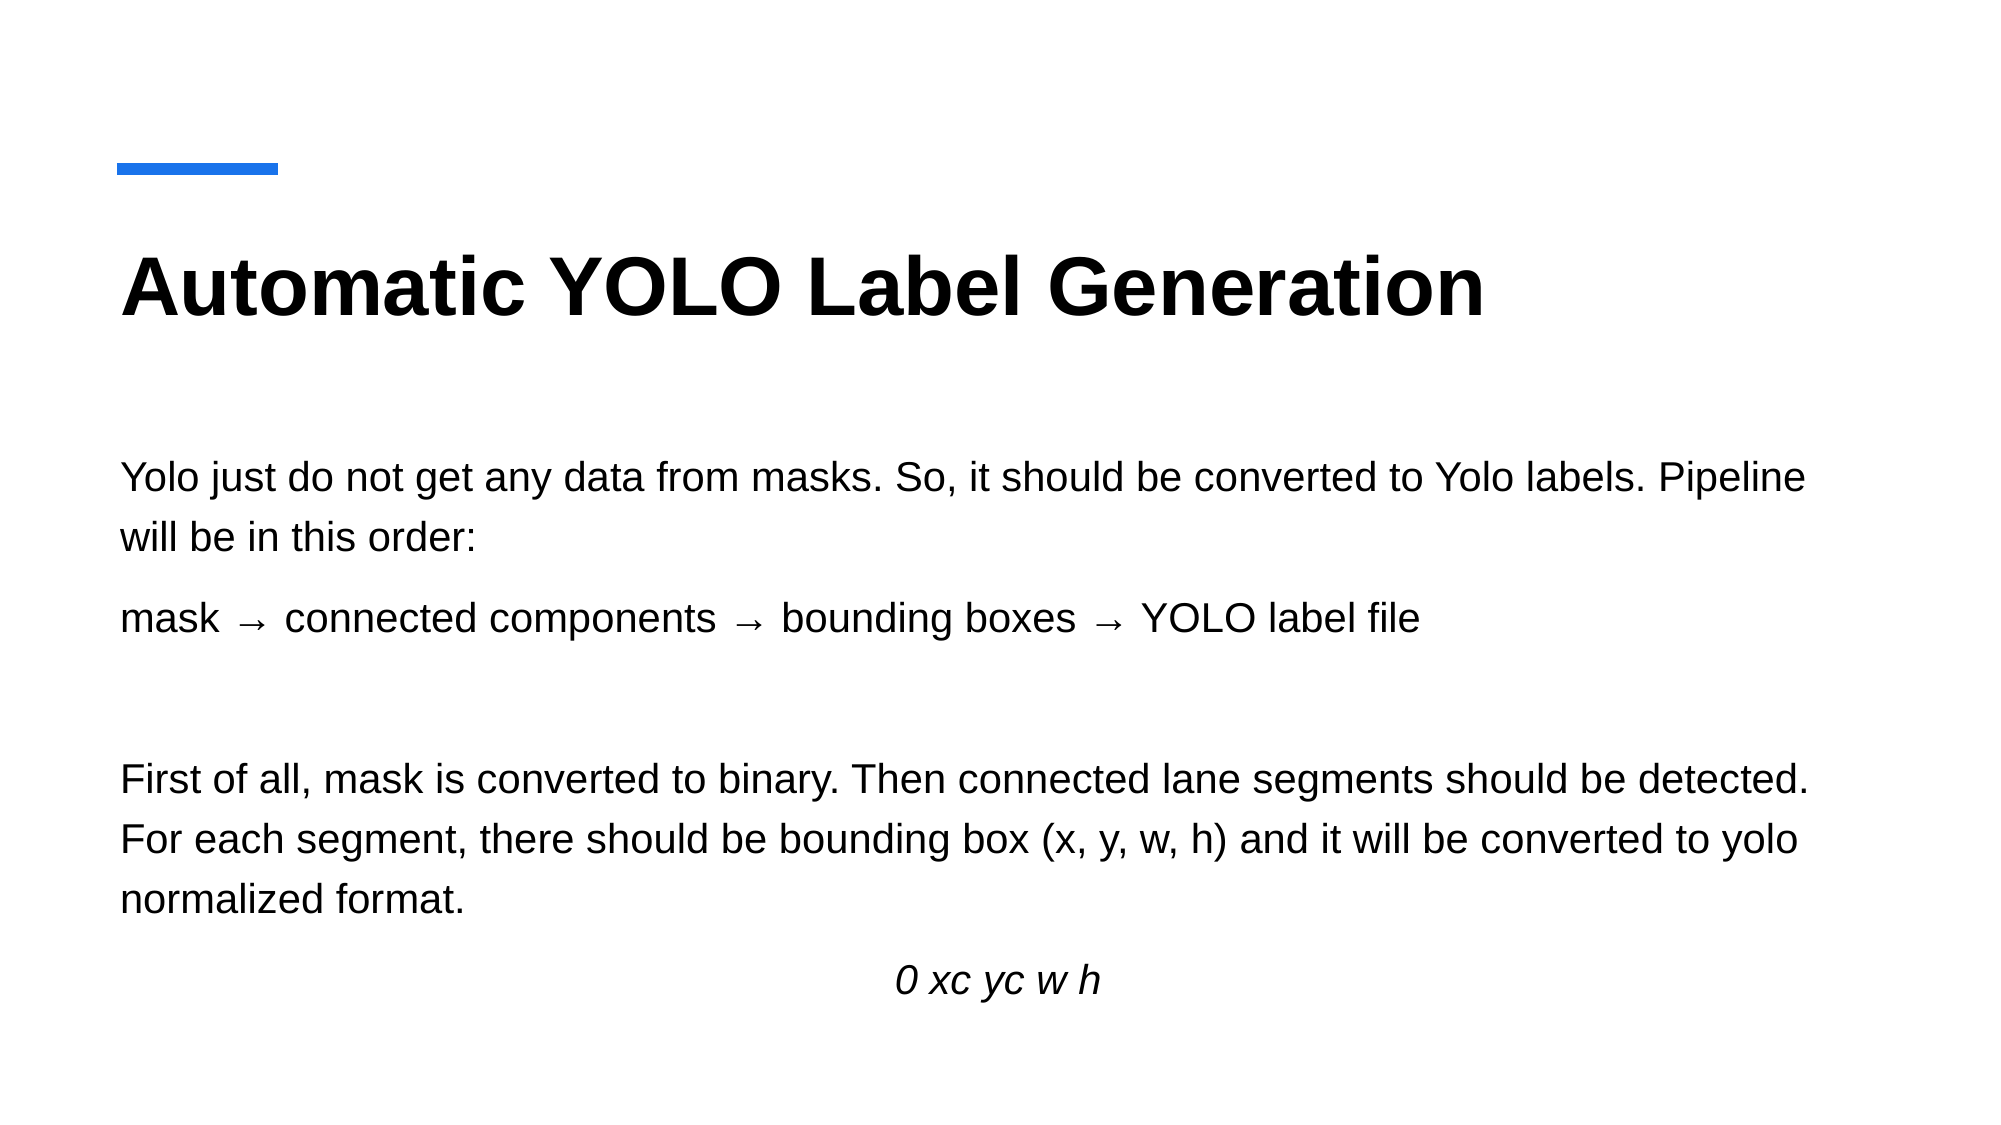

# Automatic YOLO Label Generation
Yolo just do not get any data from masks. So, it should be converted to Yolo labels. Pipeline will be in this order:
mask → connected components → bounding boxes → YOLO label file

First of all, mask is converted to binary. Then connected lane segments should be detected. For each segment, there should be bounding box (x, y, w, h) and it will be converted to yolo normalized format.
0 xc yc w h